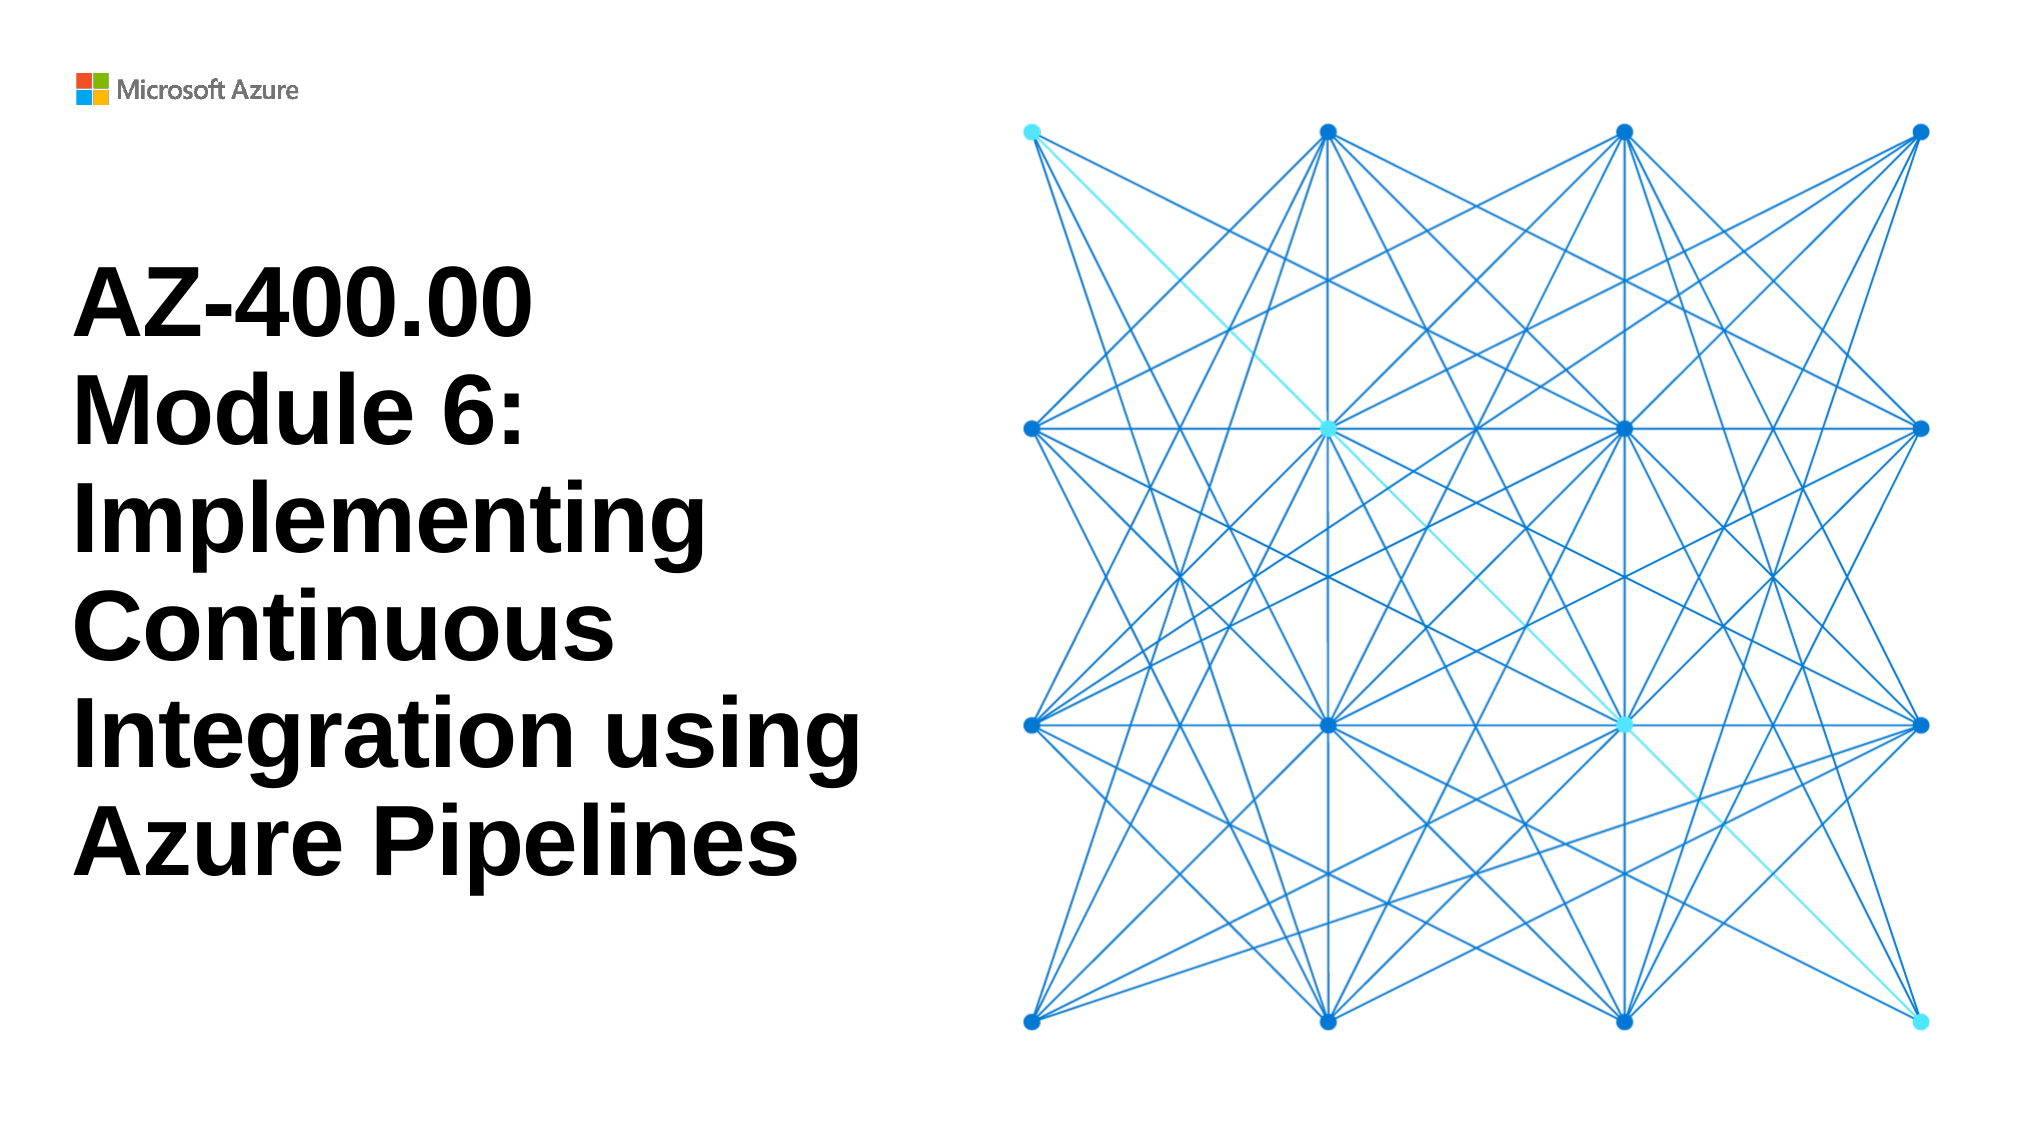

# AZ-400.00 Module 6: Implementing Continuous Integration using Azure Pipelines